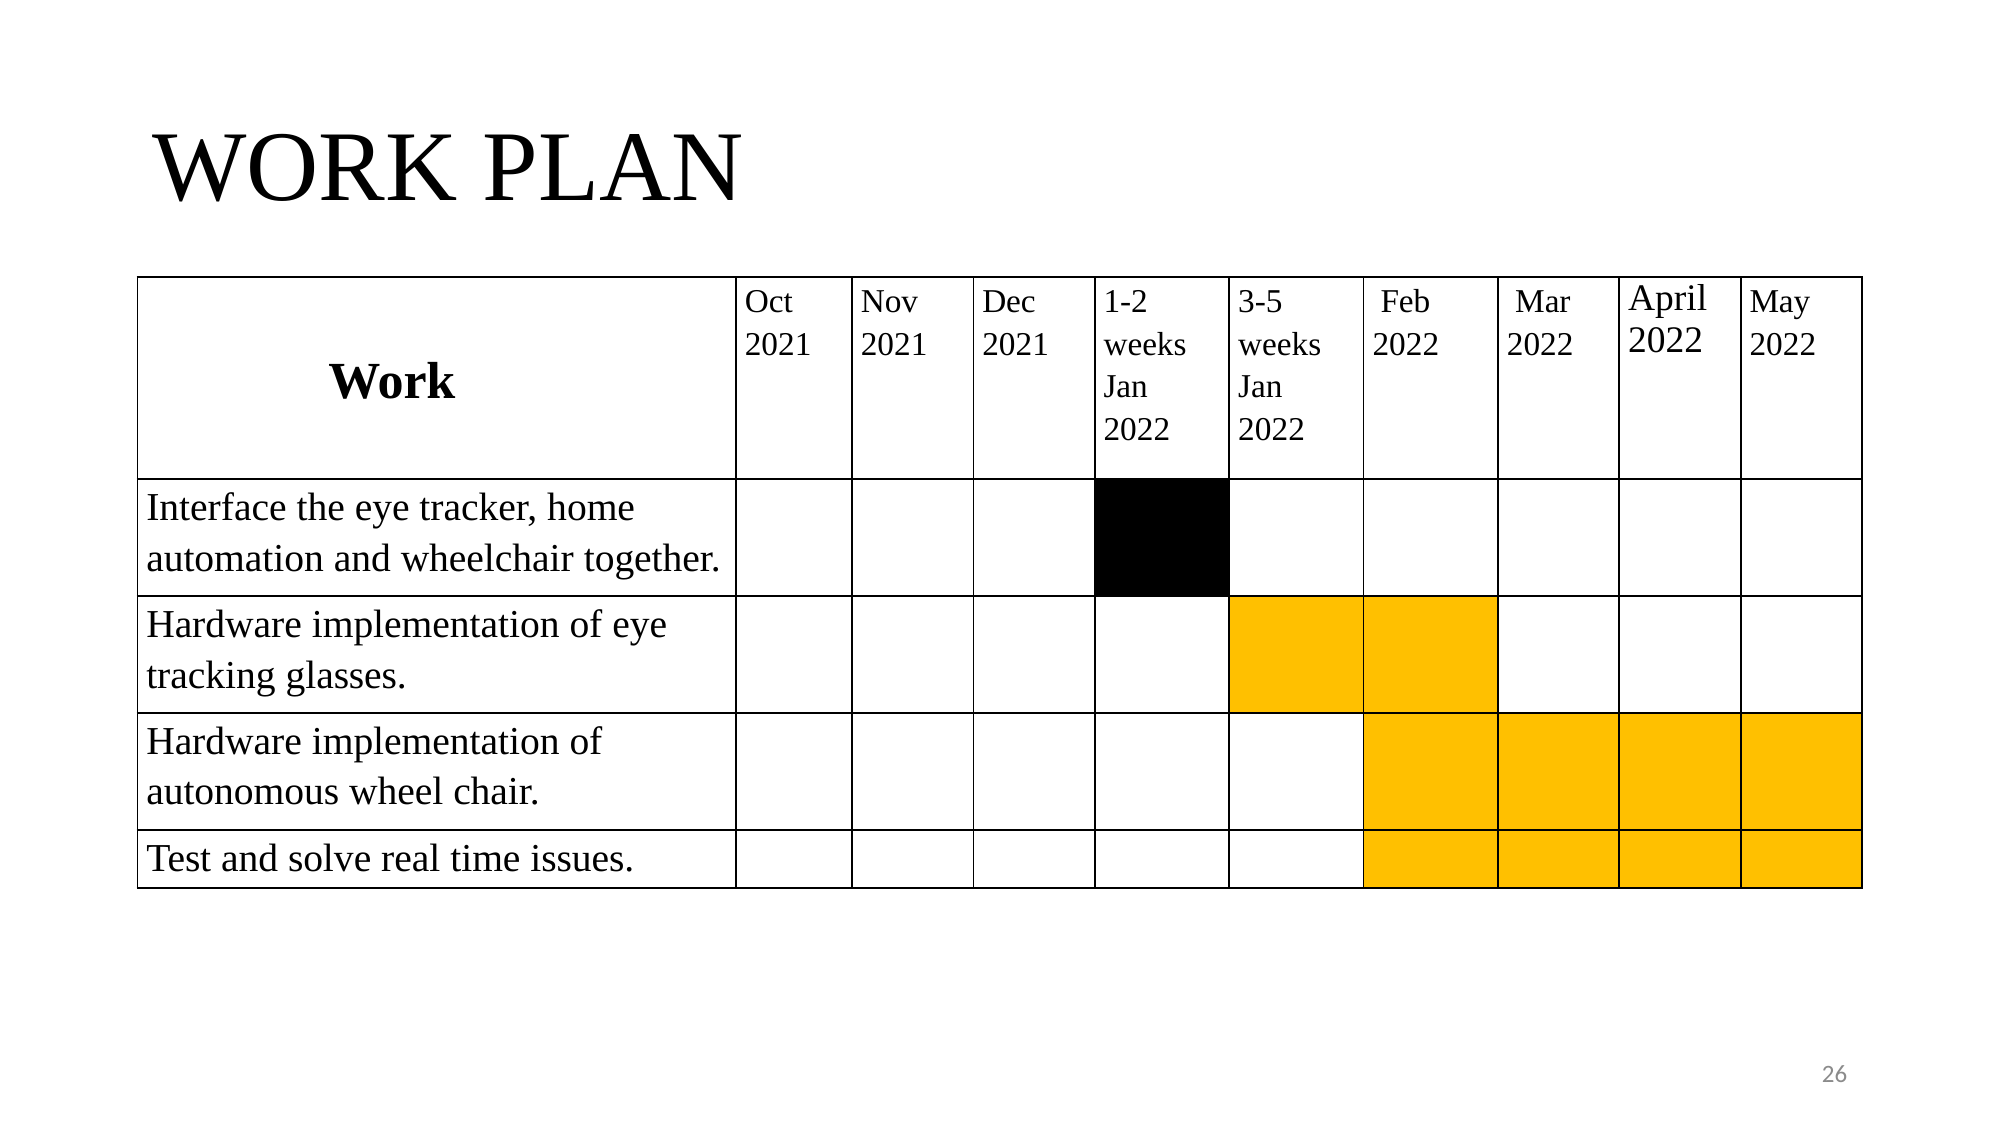

# WORK PLAN
| Work | Oct 2021 | Nov 2021 | Dec 2021 | 1-2 weeks Jan 2022 | 3-5 weeks Jan 2022 | Feb 2022 | Mar 2022 | April 2022 | May 2022 |
| --- | --- | --- | --- | --- | --- | --- | --- | --- | --- |
| Interface the eye tracker, home automation and wheelchair together. |  |  |  |  |  |  |  |  |  |
| Hardware implementation of eye tracking glasses. |  |  |  |  |  |  |  |  |  |
| Hardware implementation of autonomous wheel chair. |  |  |  |  |  |  |  |  |  |
| Test and solve real time issues. |  |  |  |  |  |  |  |  |  |
26